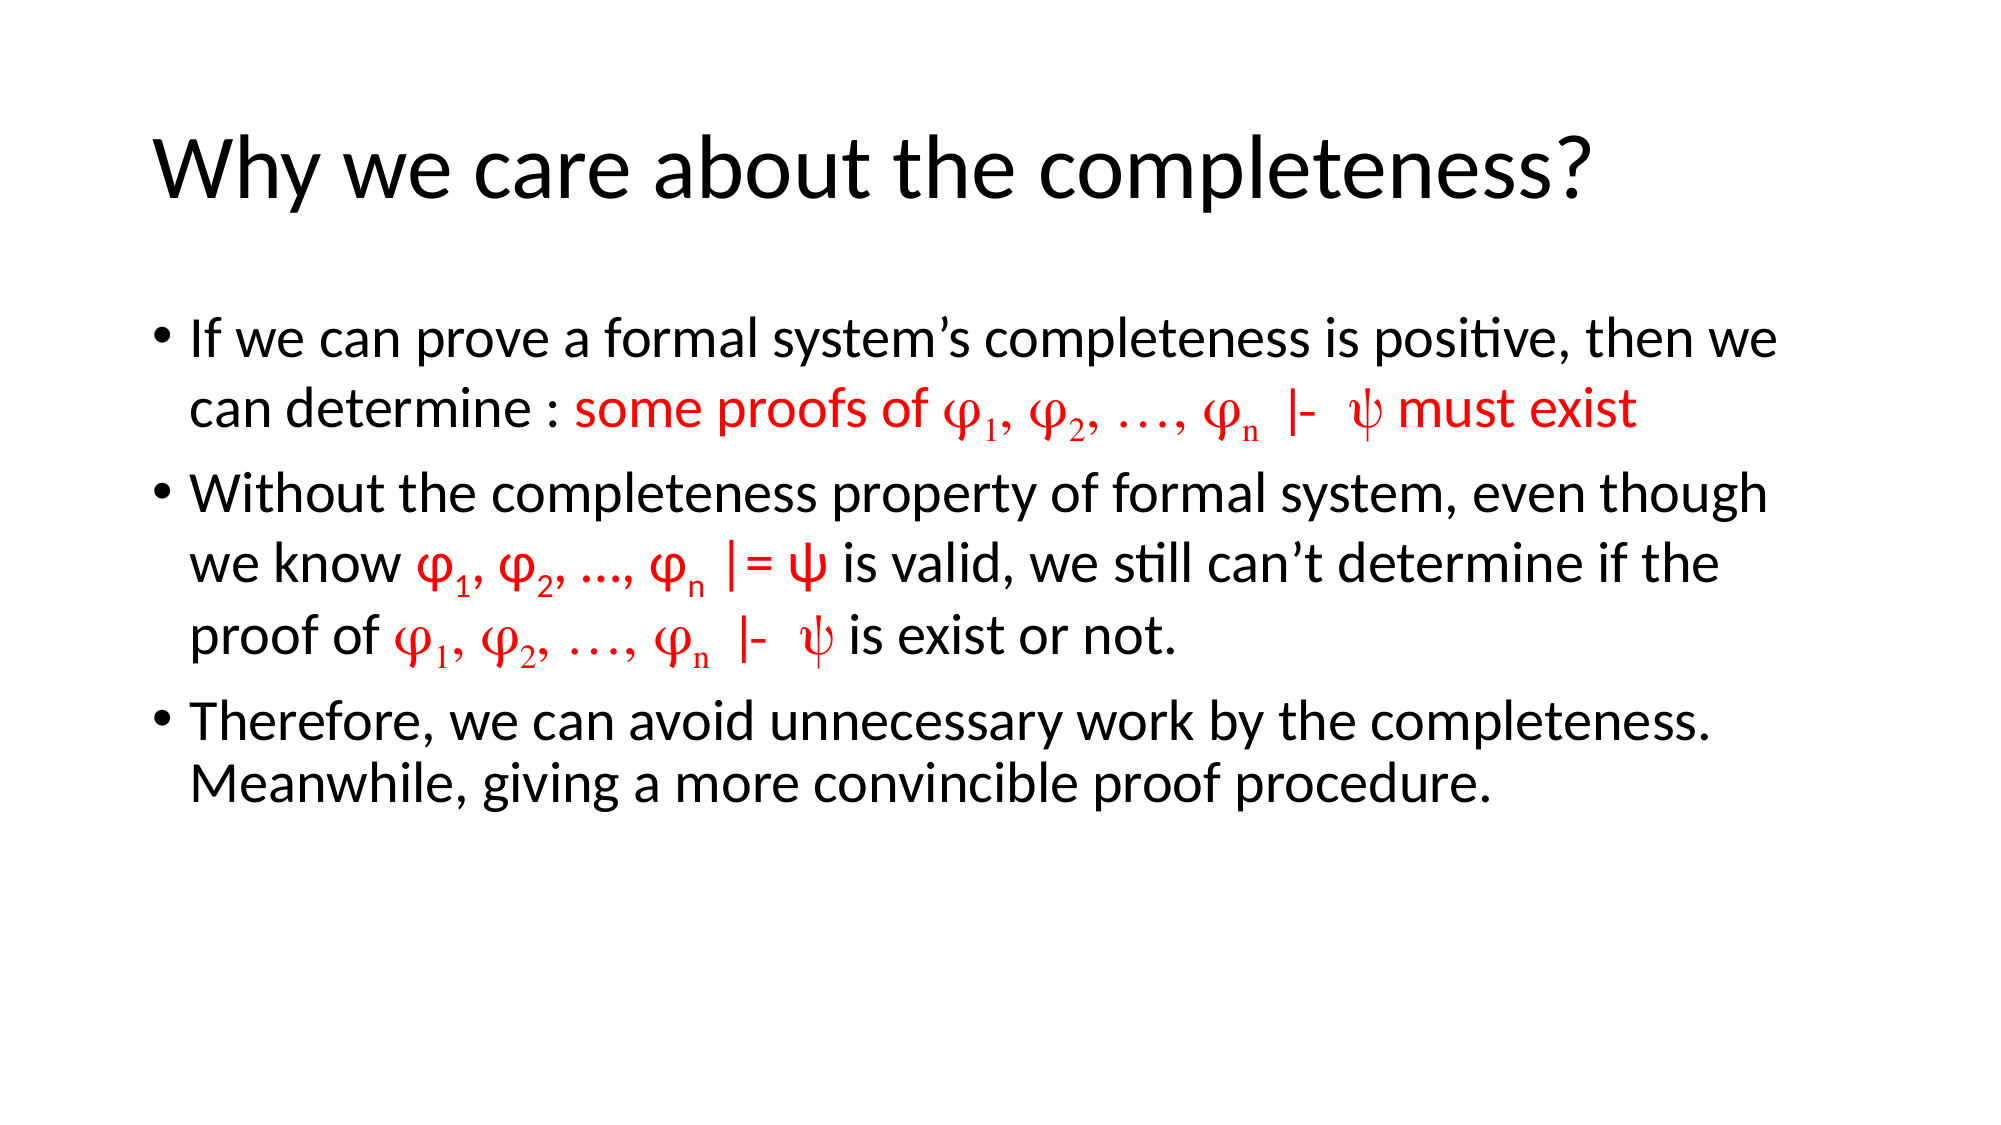

# Why we care about the completeness?
If we can prove a formal system’s completeness is positive, then we can determine : some proofs of φ1, φ2, …, φn  |-  ψ must exist
Without the completeness property of formal system, even though we know φ1, φ2, …, φn |= ψ is valid, we still can’t determine if the proof of φ1, φ2, …, φn  |-  ψ is exist or not.
Therefore, we can avoid unnecessary work by the completeness. Meanwhile, giving a more convincible proof procedure.